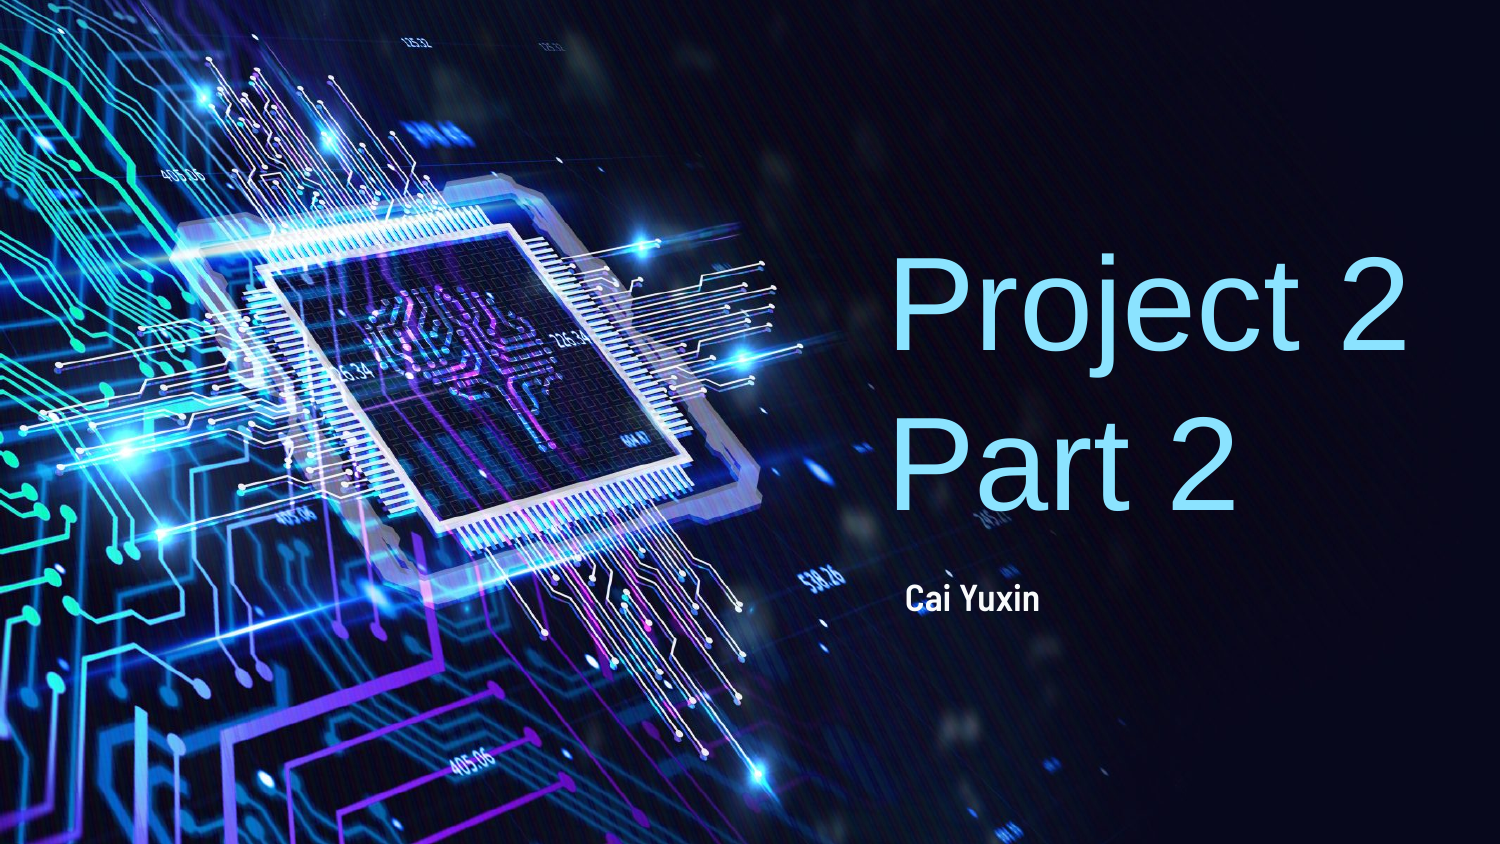

# Project 2 Part 2
Cai Yuxin